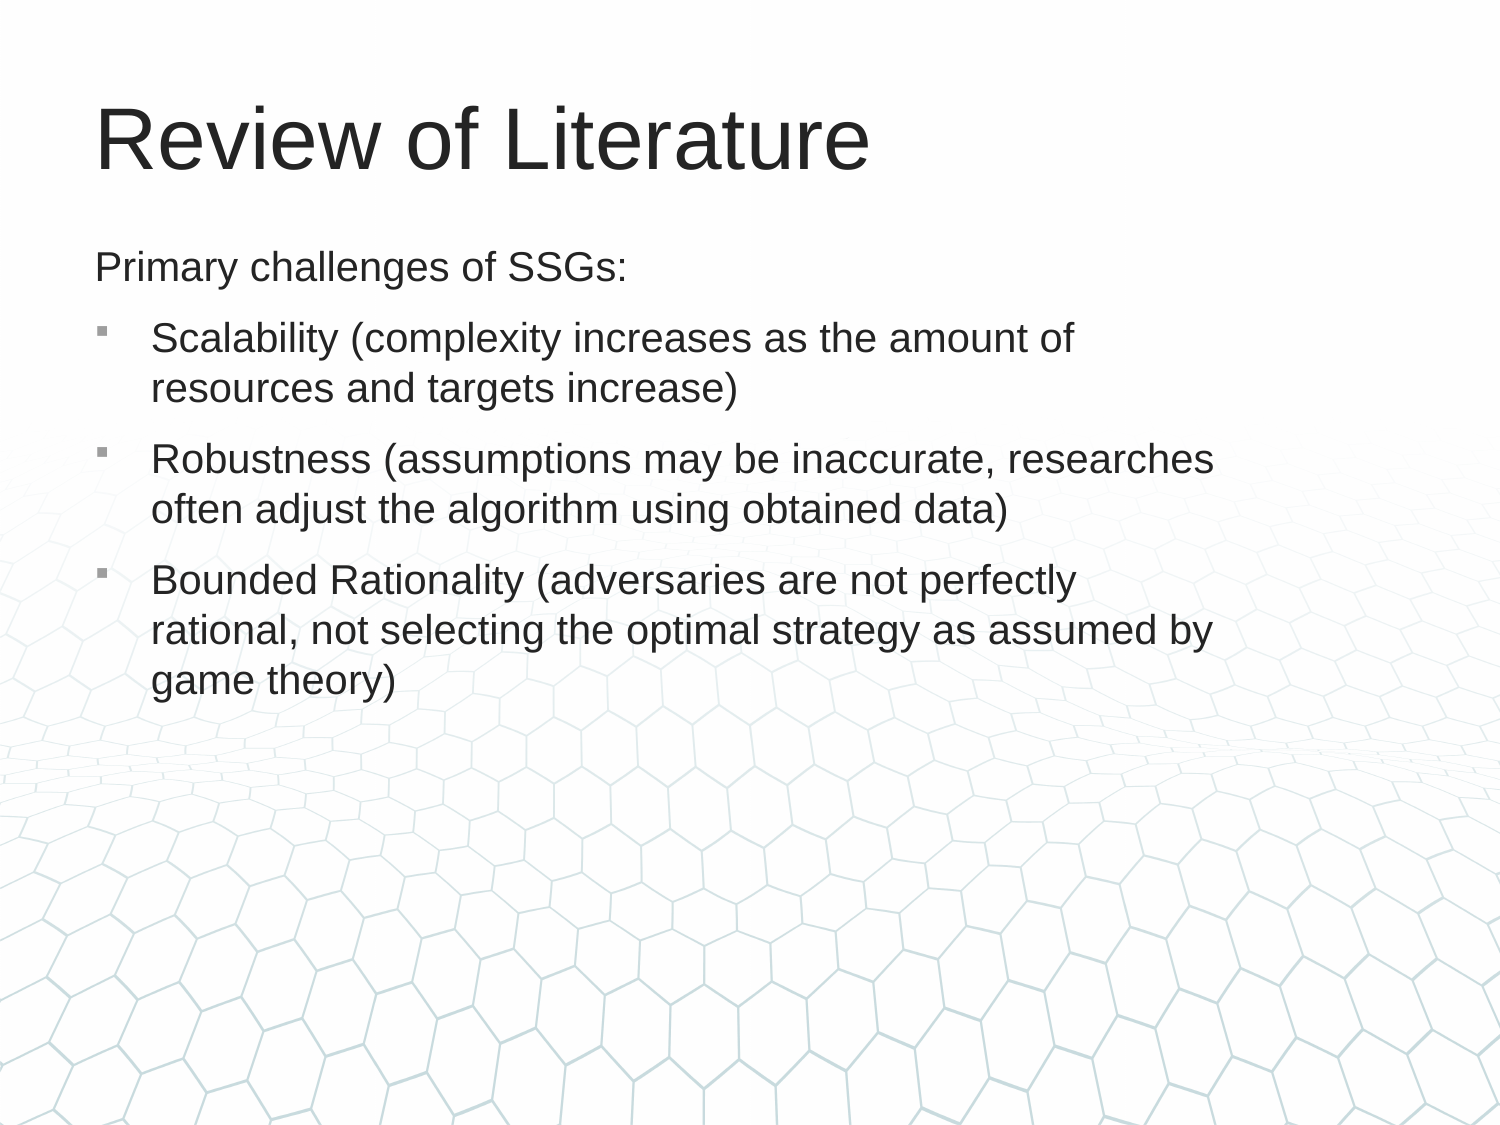

# Review of Literature
Primary challenges of SSGs:
Scalability (complexity increases as the amount of resources and targets increase)
Robustness (assumptions may be inaccurate, researches often adjust the algorithm using obtained data)
Bounded Rationality (adversaries are not perfectly rational, not selecting the optimal strategy as assumed by game theory)